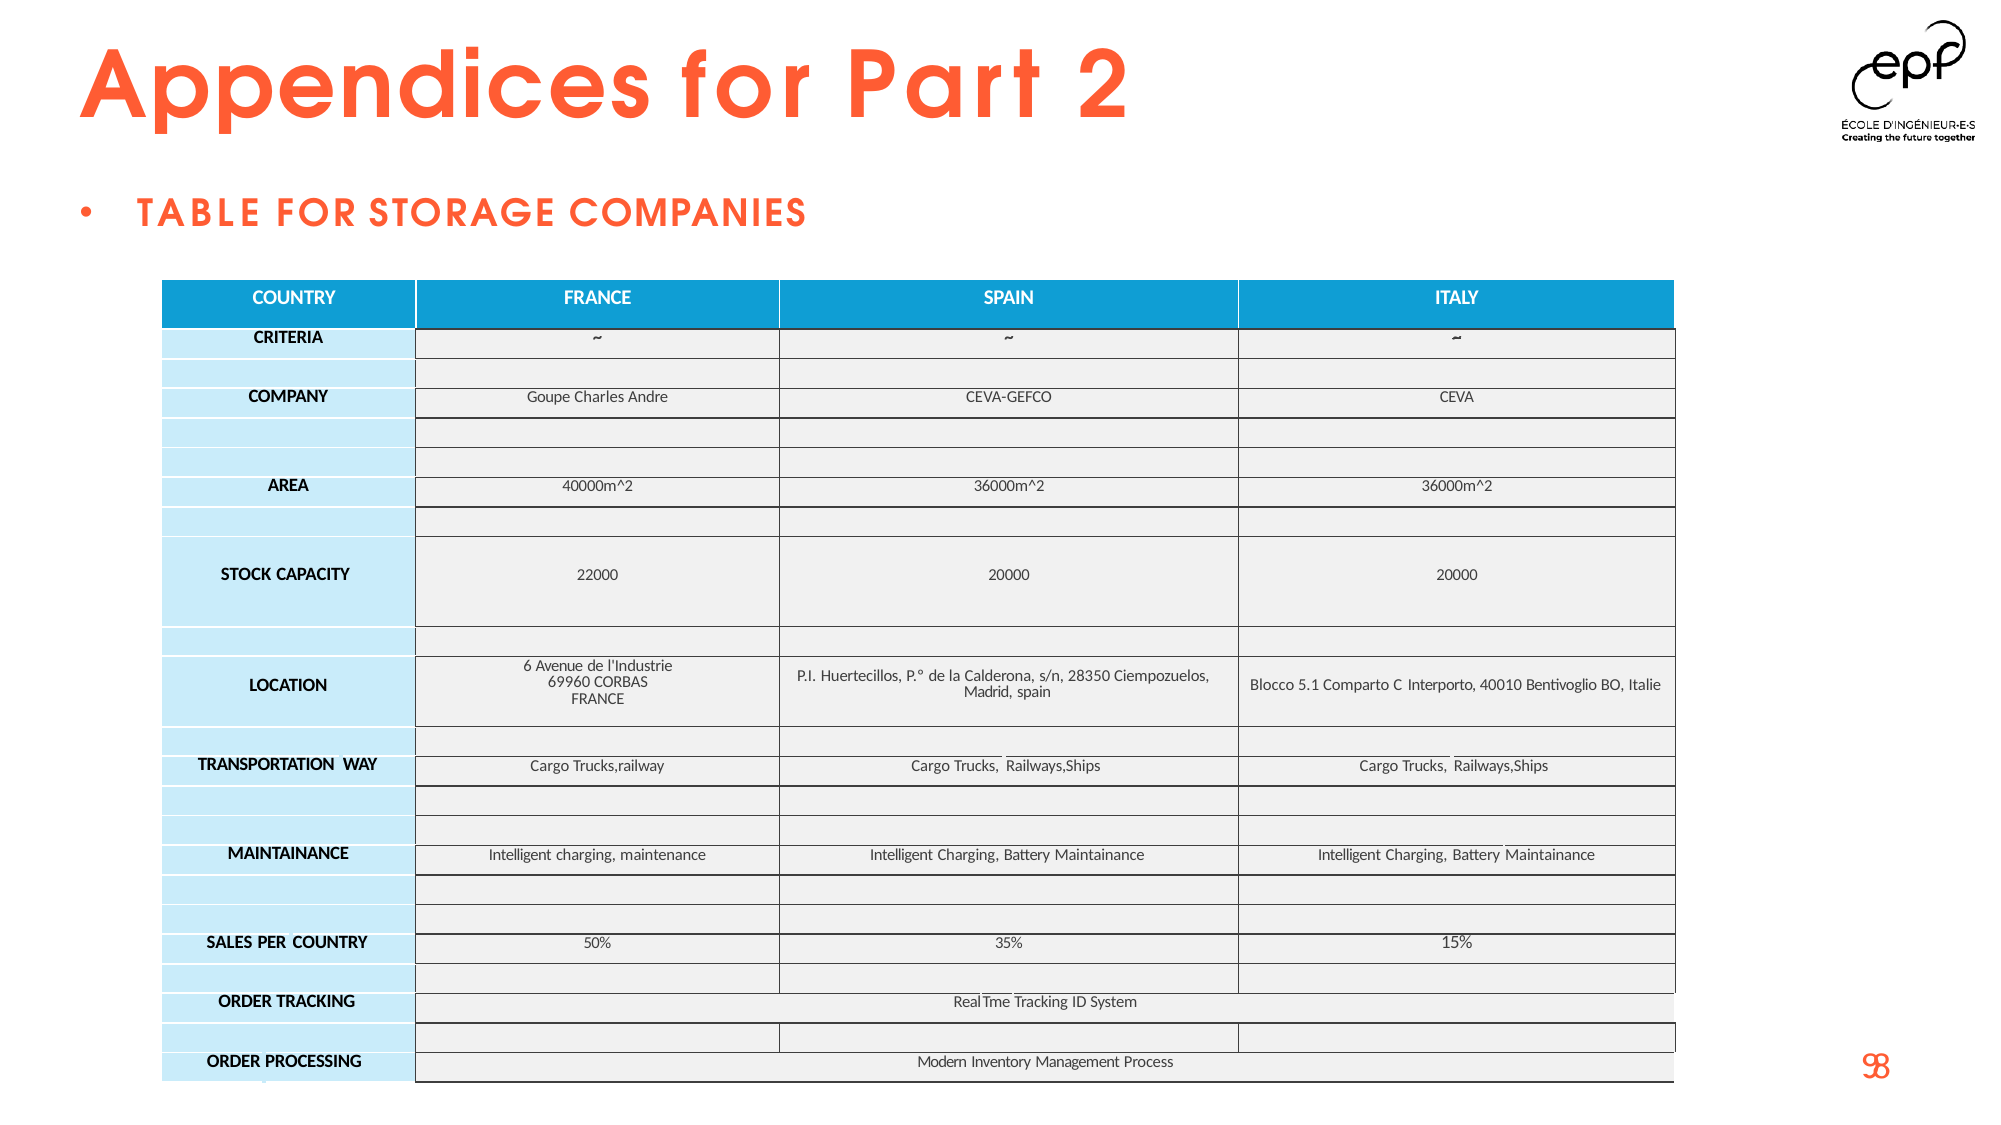

# Appendices for Part 2
TABLE FOR STORAGE COMPANIES
| COUNTRY |  |  |  | FRANCE | SPAIN |  |  |  | ITALY |  |  |
| --- | --- | --- | --- | --- | --- | --- | --- | --- | --- | --- | --- |
| CRITERIA |  |  |  | ~ | ~ |  |  |  | ~ |  |  |
|  |  |  |  |  |  |  |  |  |  |  |  |
| COMPANY |  |  |  | Goupe Charles Andre | CEVA-GEFCO |  |  |  | CEVA |  |  |
|  |  |  |  |  |  |  |  |  |  |  |  |
|  |  |  |  |  |  |  |  |  |  |  |  |
| AREA |  |  |  | 40000m^2 | 36000m^2 |  |  |  | 36000m^2 |  |  |
|  |  |  |  |  |  |  |  |  |  |  |  |
| STOCK CAPACITY |  |  |  | 22000 | 20000 |  |  |  | 20000 |  |  |
|  |  |  |  |  |  |  |  |  |  |  |  |
| LOCATION |  |  |  | 6 Avenue de l'Industrie 69960 CORBAS FRANCE | P.I. Huertecillos, P.º de la Calderona, s/n, 28350 Ciempozuelos, Madrid, spain |  |  |  | Blocco 5.1 Comparto C Interporto, 40010 Bentivoglio BO, Italie |  |  |
|  |  |  |  |  |  |  |  |  |  |  |  |
| TRANSPORTATION |  |  | WAY | Cargo Trucks,railway | Cargo Trucks, |  | Railways,Ships |  | Cargo Trucks, | Railways,Ships |  |
|  |  |  |  |  |  |  |  |  |  |  |  |
|  |  |  |  |  |  |  |  |  |  |  |  |
| MAINTAINANCE |  |  |  | Intelligent charging, maintenance | Intelligent Charging, Battery Maintainance |  |  |  | Intelligent Charging, Battery |  | Maintainance |
|  |  |  |  |  |  |  |  |  |  |  |  |
|  |  |  |  |  |  |  |  |  |  |  |  |
| SALES PER |  | COUNTRY |  | 50% | 35% |  |  |  | 15% |  |  |
|  |  |  |  |  |  |  |  |  |  |  |  |
| ORDER TRACKING |  |  |  | Real |  | Tme |  | Tracking ID System |  |  |  |
|  |  |  |  |  |  |  |  |  |  |  |  |
| ORDER | PROCESSING |  |  | Modern Inventory Management Process |  |  |  |  |  |  |  |

98